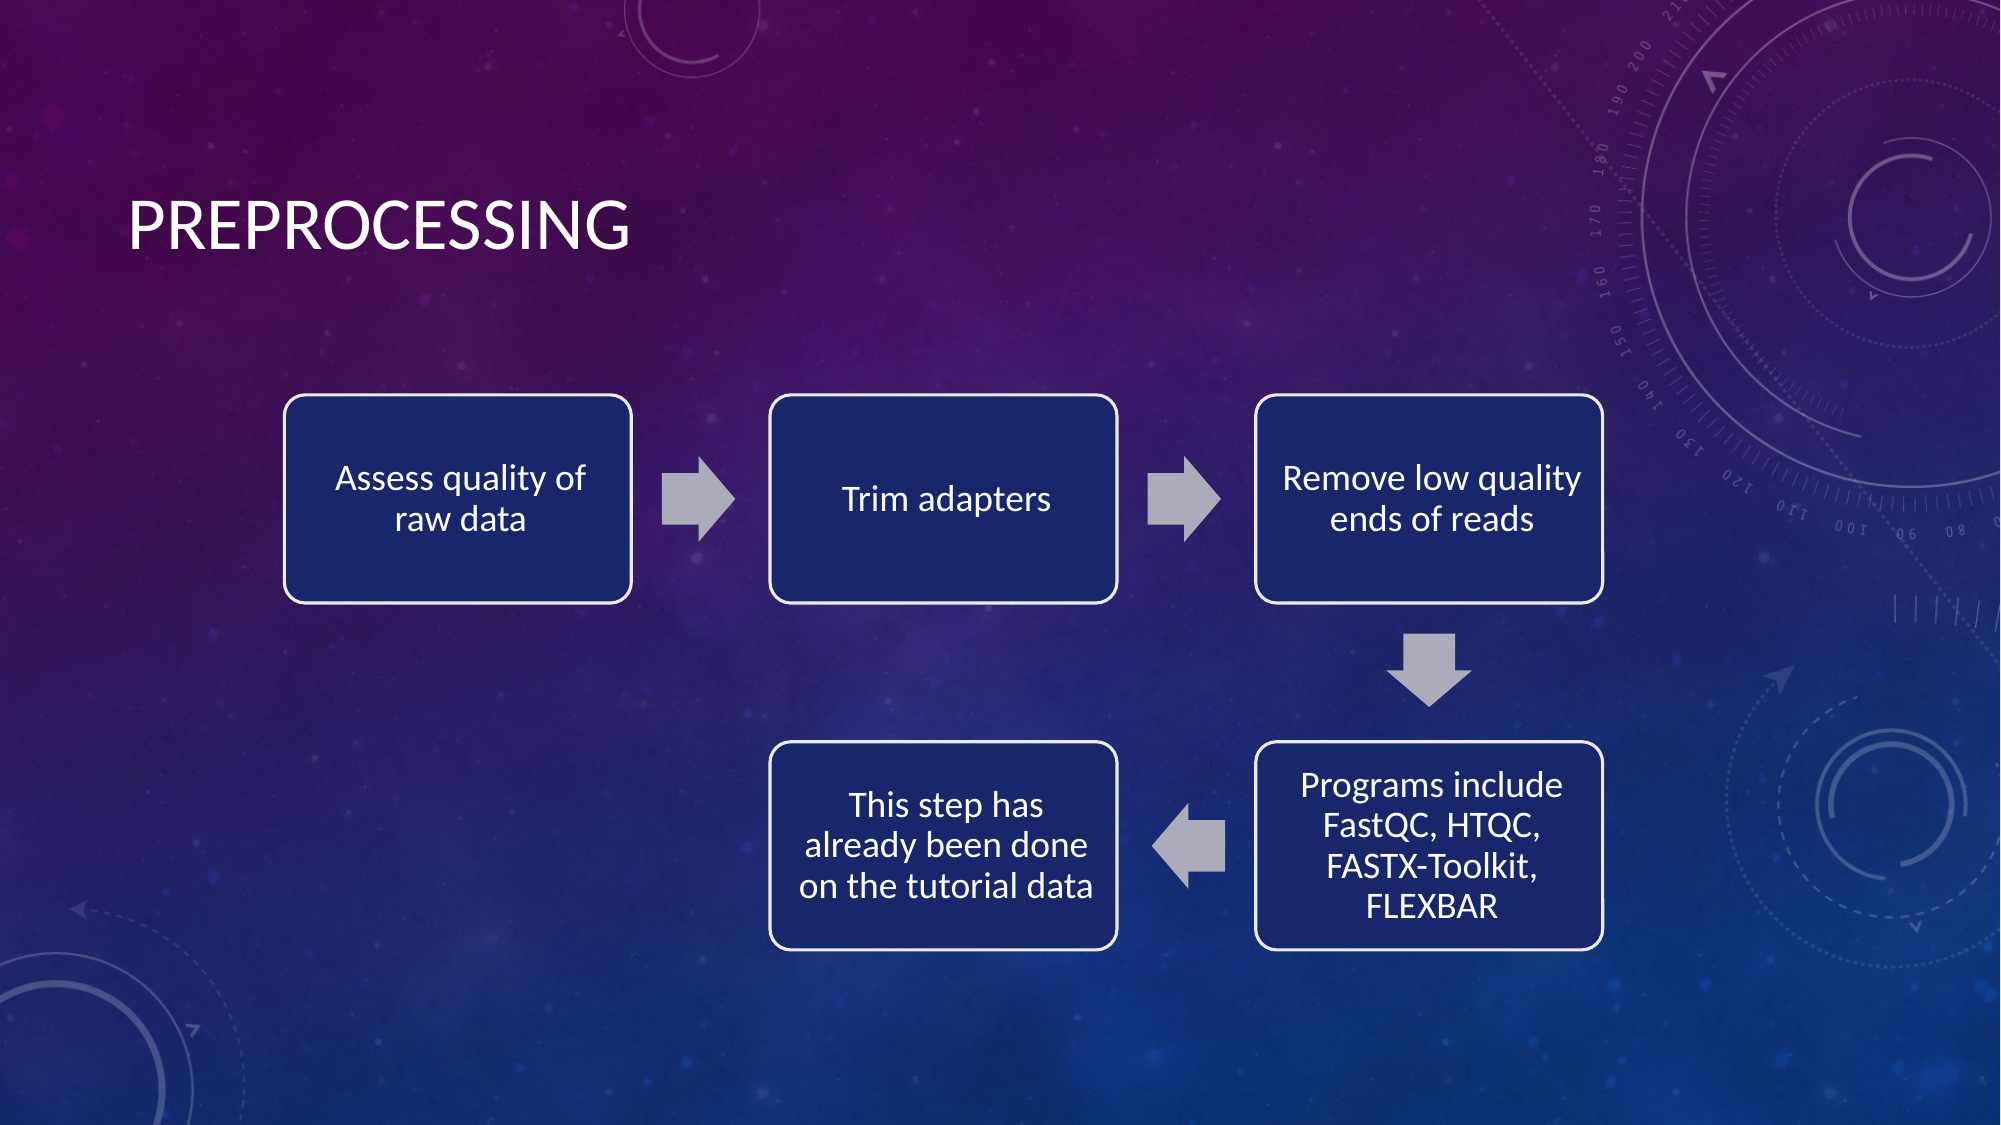

# Preprocessing
Assess quality of raw data

Trim adapters

Remove low quality ends of reads

Programs include FastQC, HTQC, FASTX-Toolkit, FLEXBAR

This step has already been done on the tutorial data